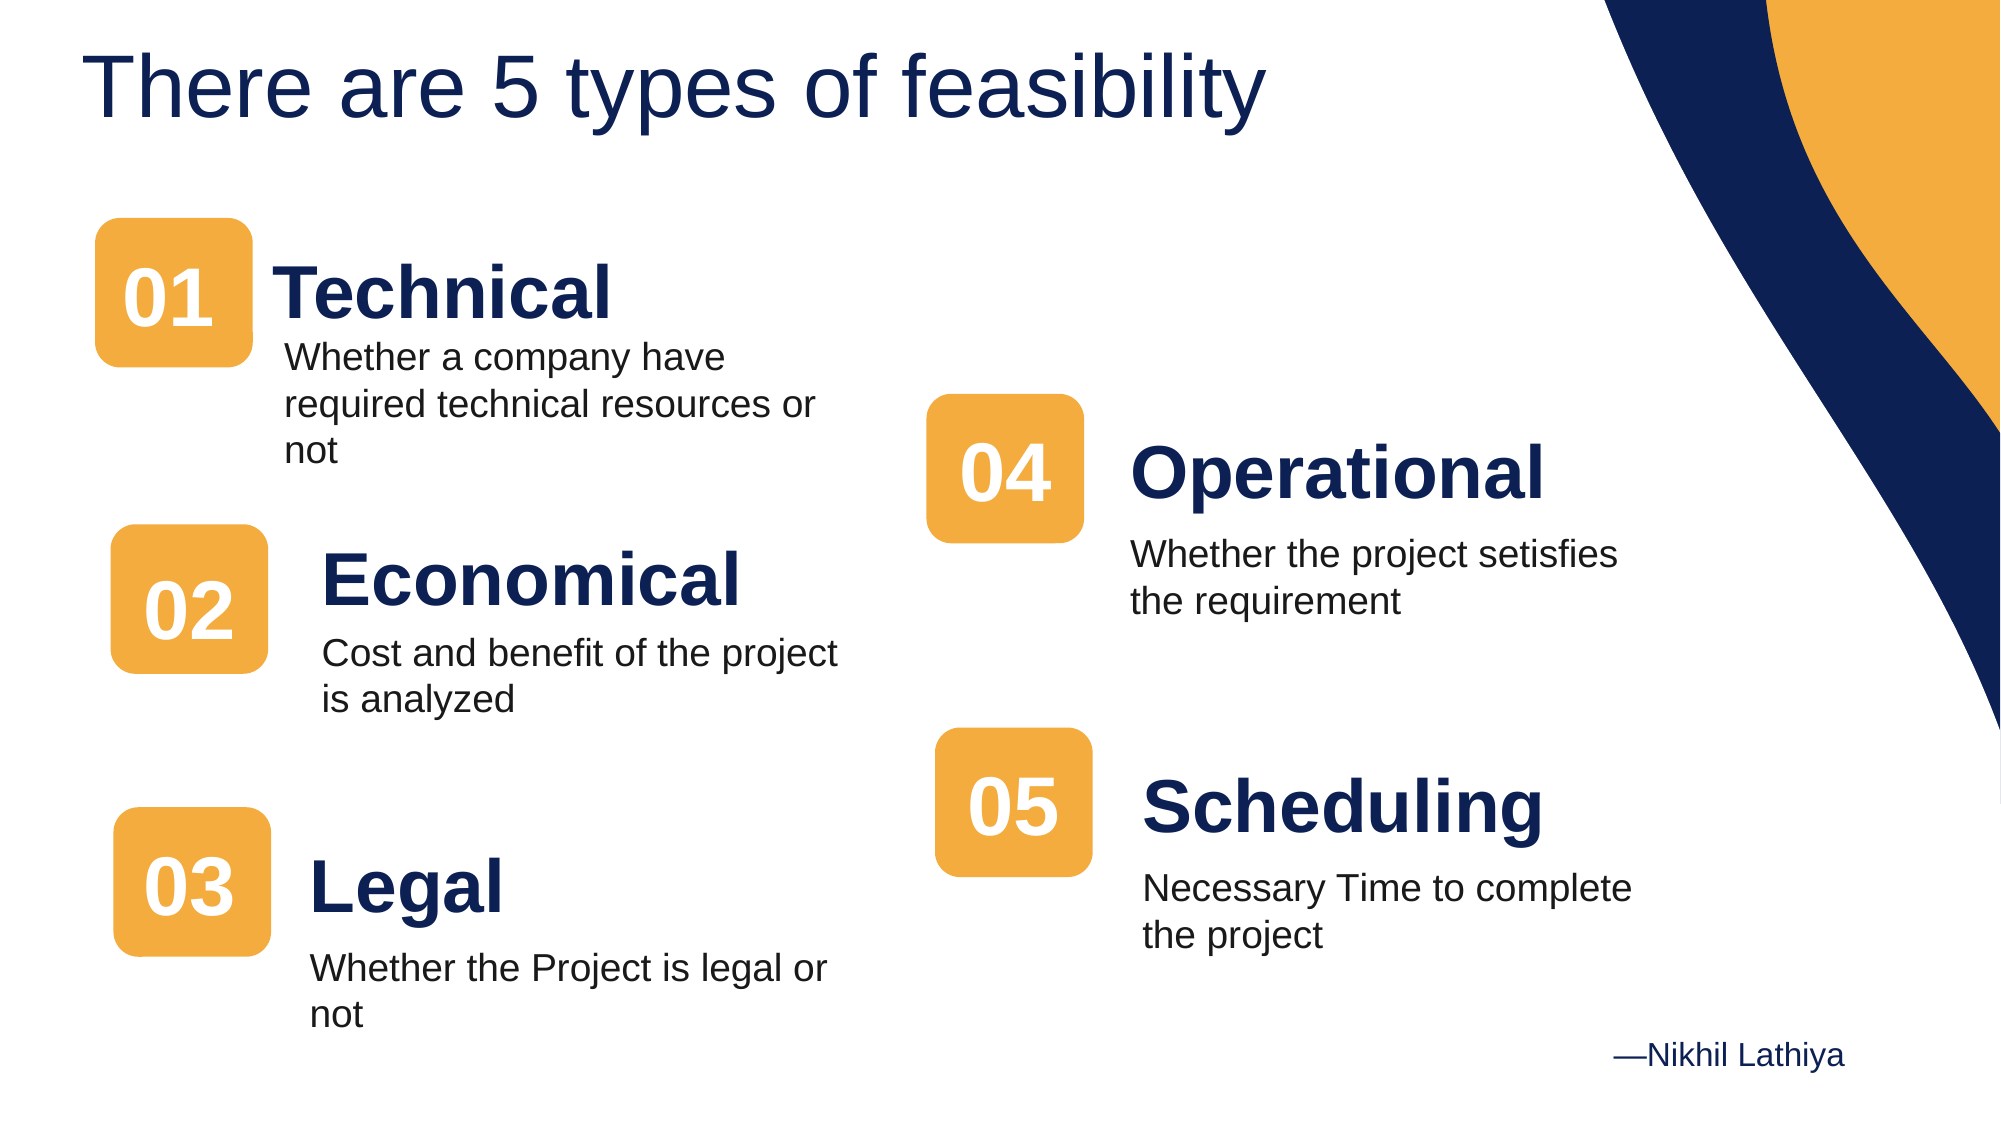

There are 5 types of feasibility
01
Technical
Whether a company have required technical resources or not

04
Operational
# Economical
Whether the project setisfies the requirement

02
Cost and benefit of the project is analyzed

05
Scheduling

03
Legal
Necessary Time to complete the project
Whether the Project is legal or not
—Nikhil Lathiya